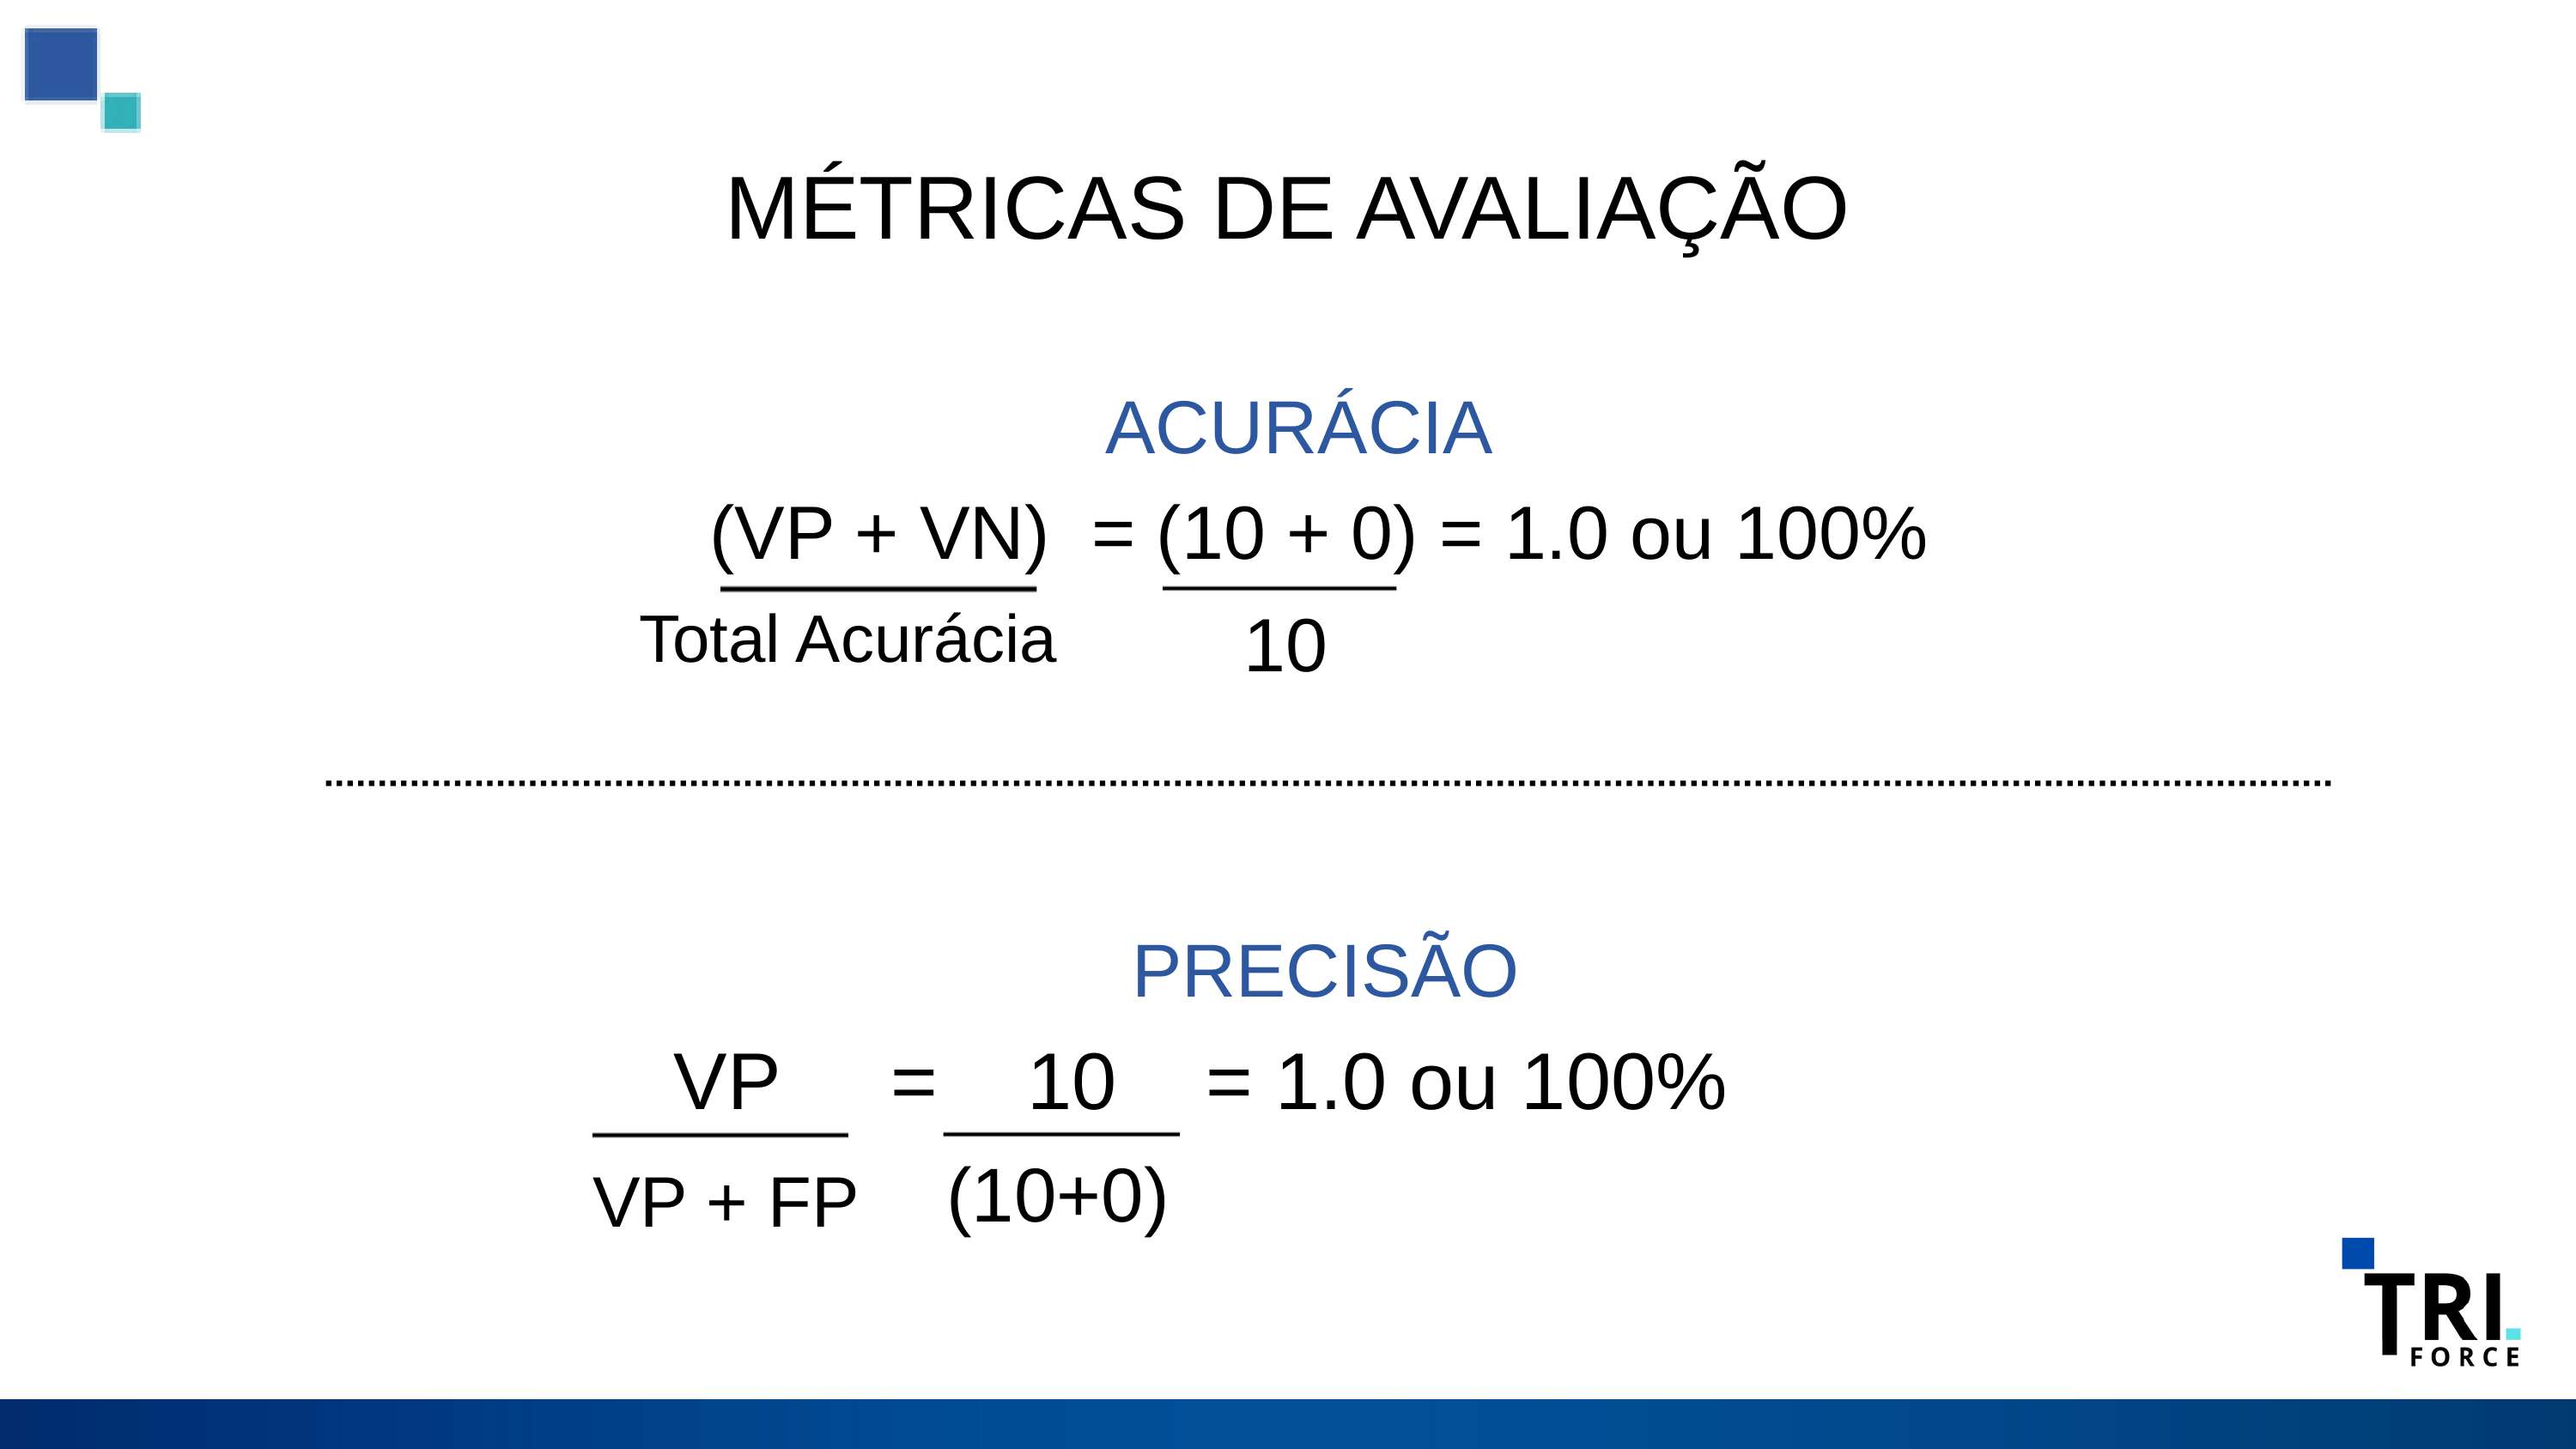

MÉTRICAS DE AVALIAÇÃO
                   ACURÁCIA
(VP + VN)  = (10 + 0) = 1.0 ou 100%

10
Total Acurácia

                      PRECISÃO
VP     =    10    = 1.0 ou 100%

(10+0)
VP + FP